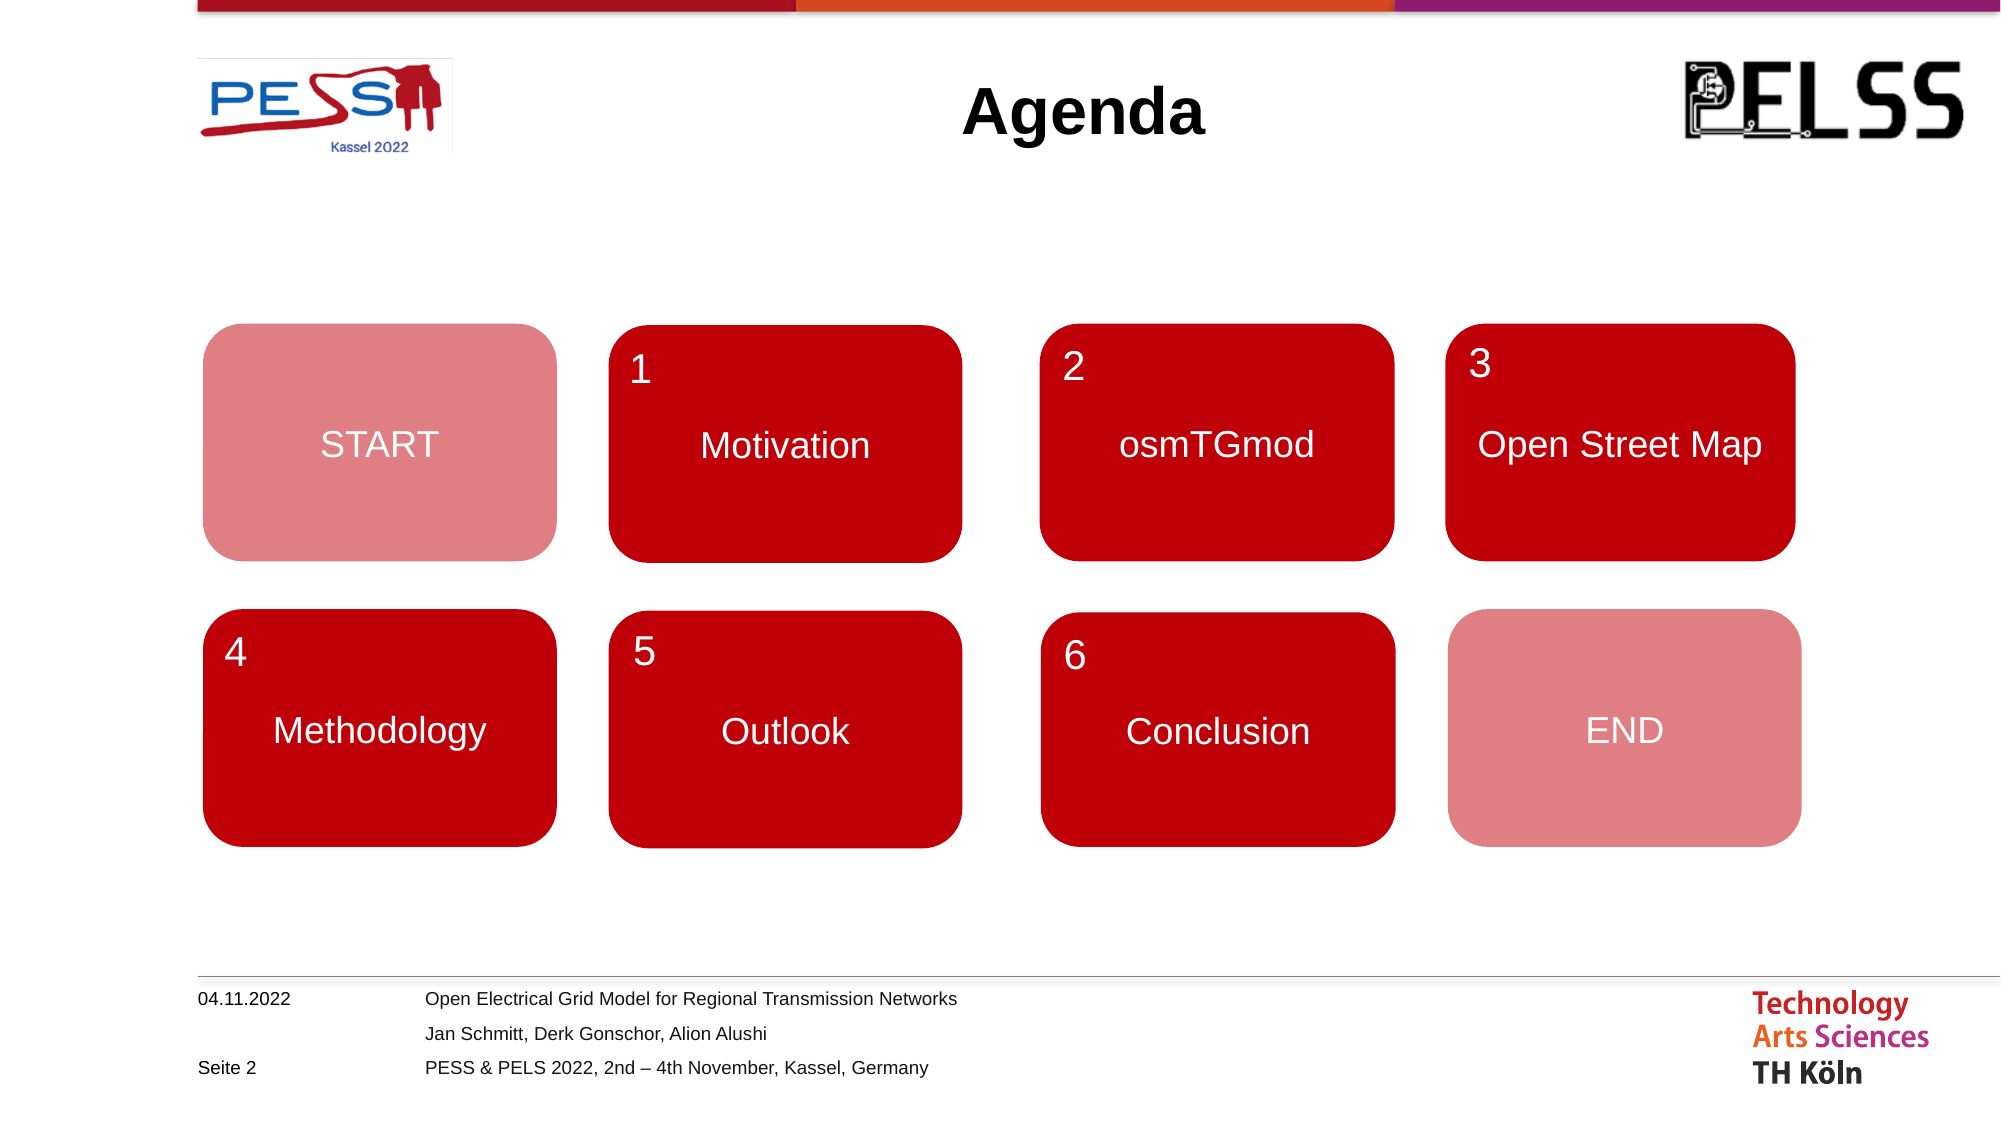

# Agenda
3
osmTGmod
Open Street Map
START
Motivation
2
1
END
Methodology
Outlook
5
4
Conclusion
6
04.11.2022
Seite 2